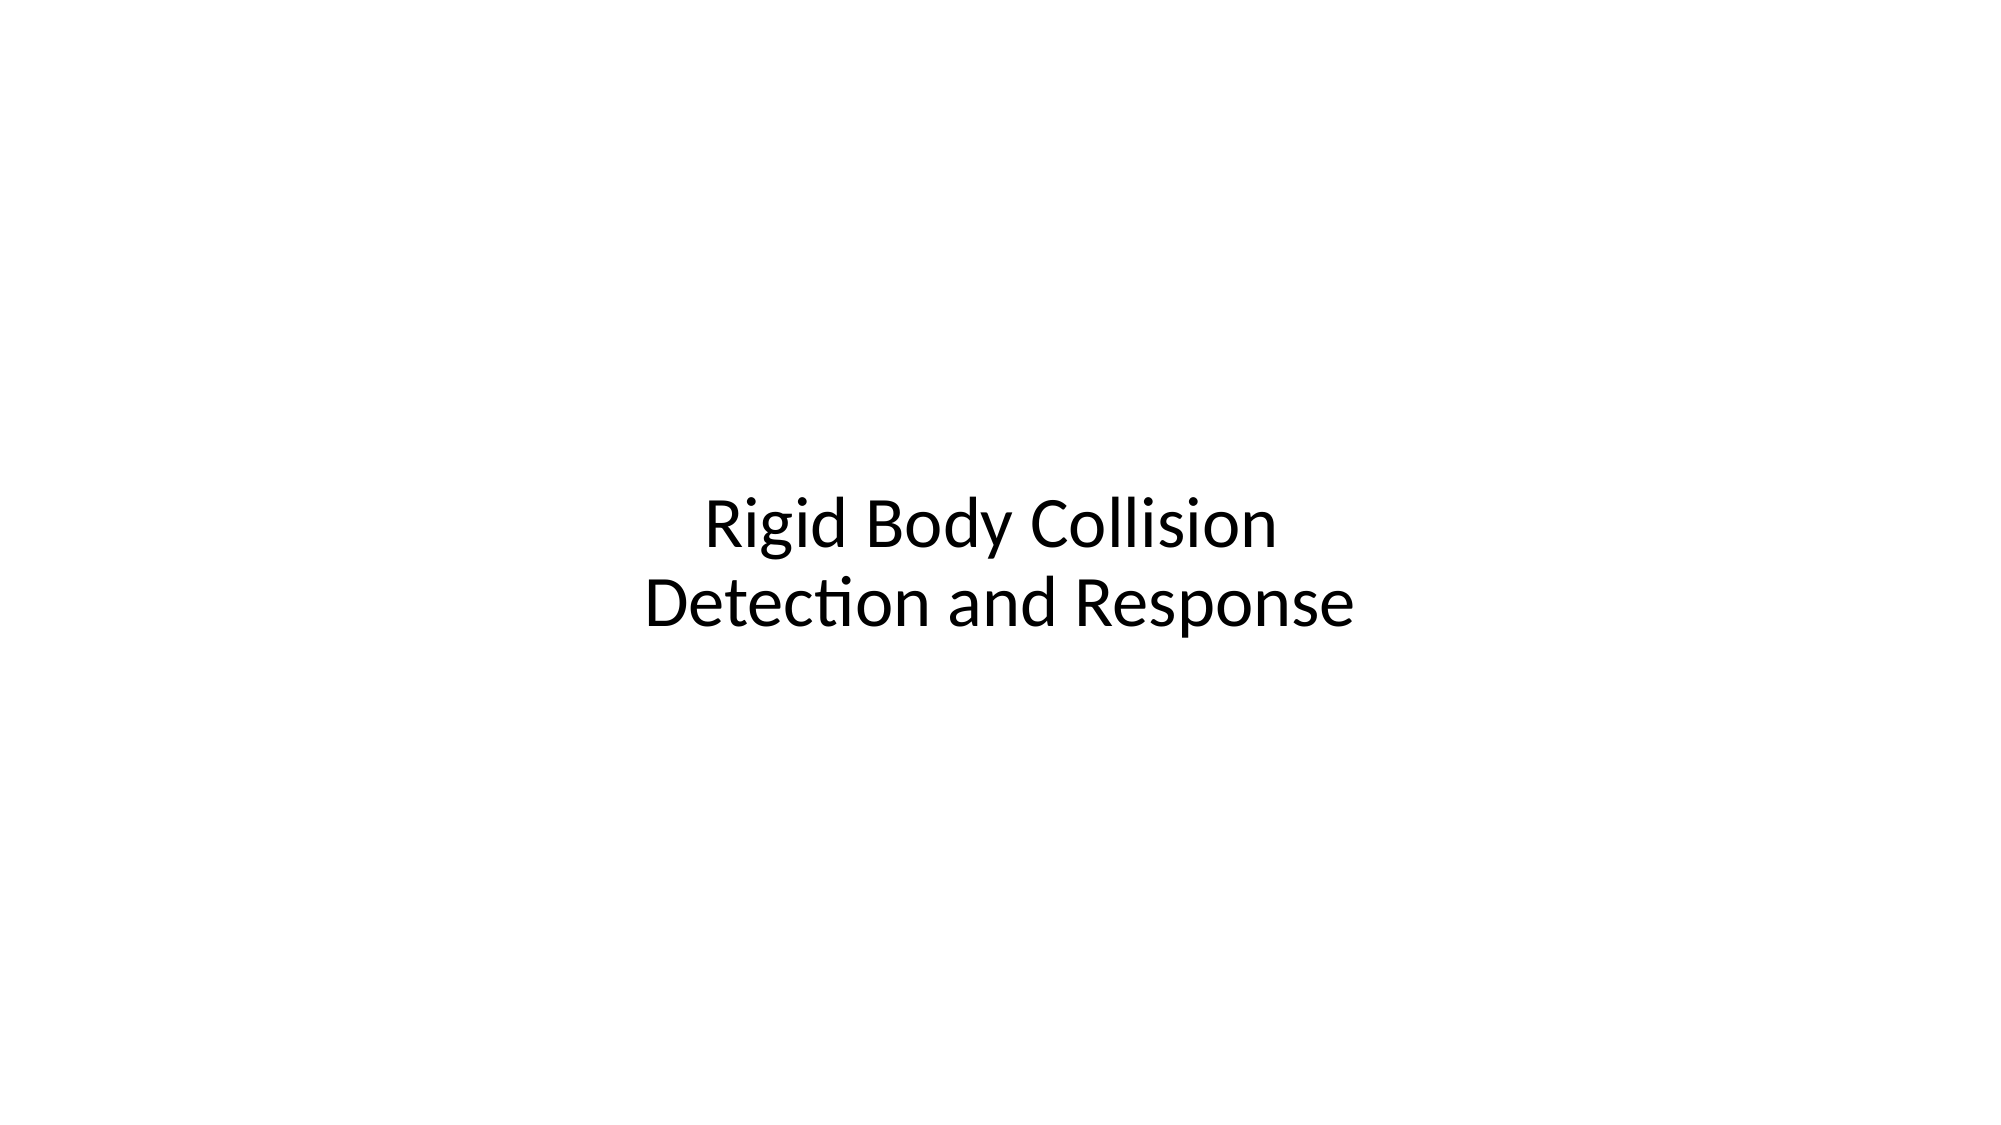

# Rigid Body Collision Detection and Response
21